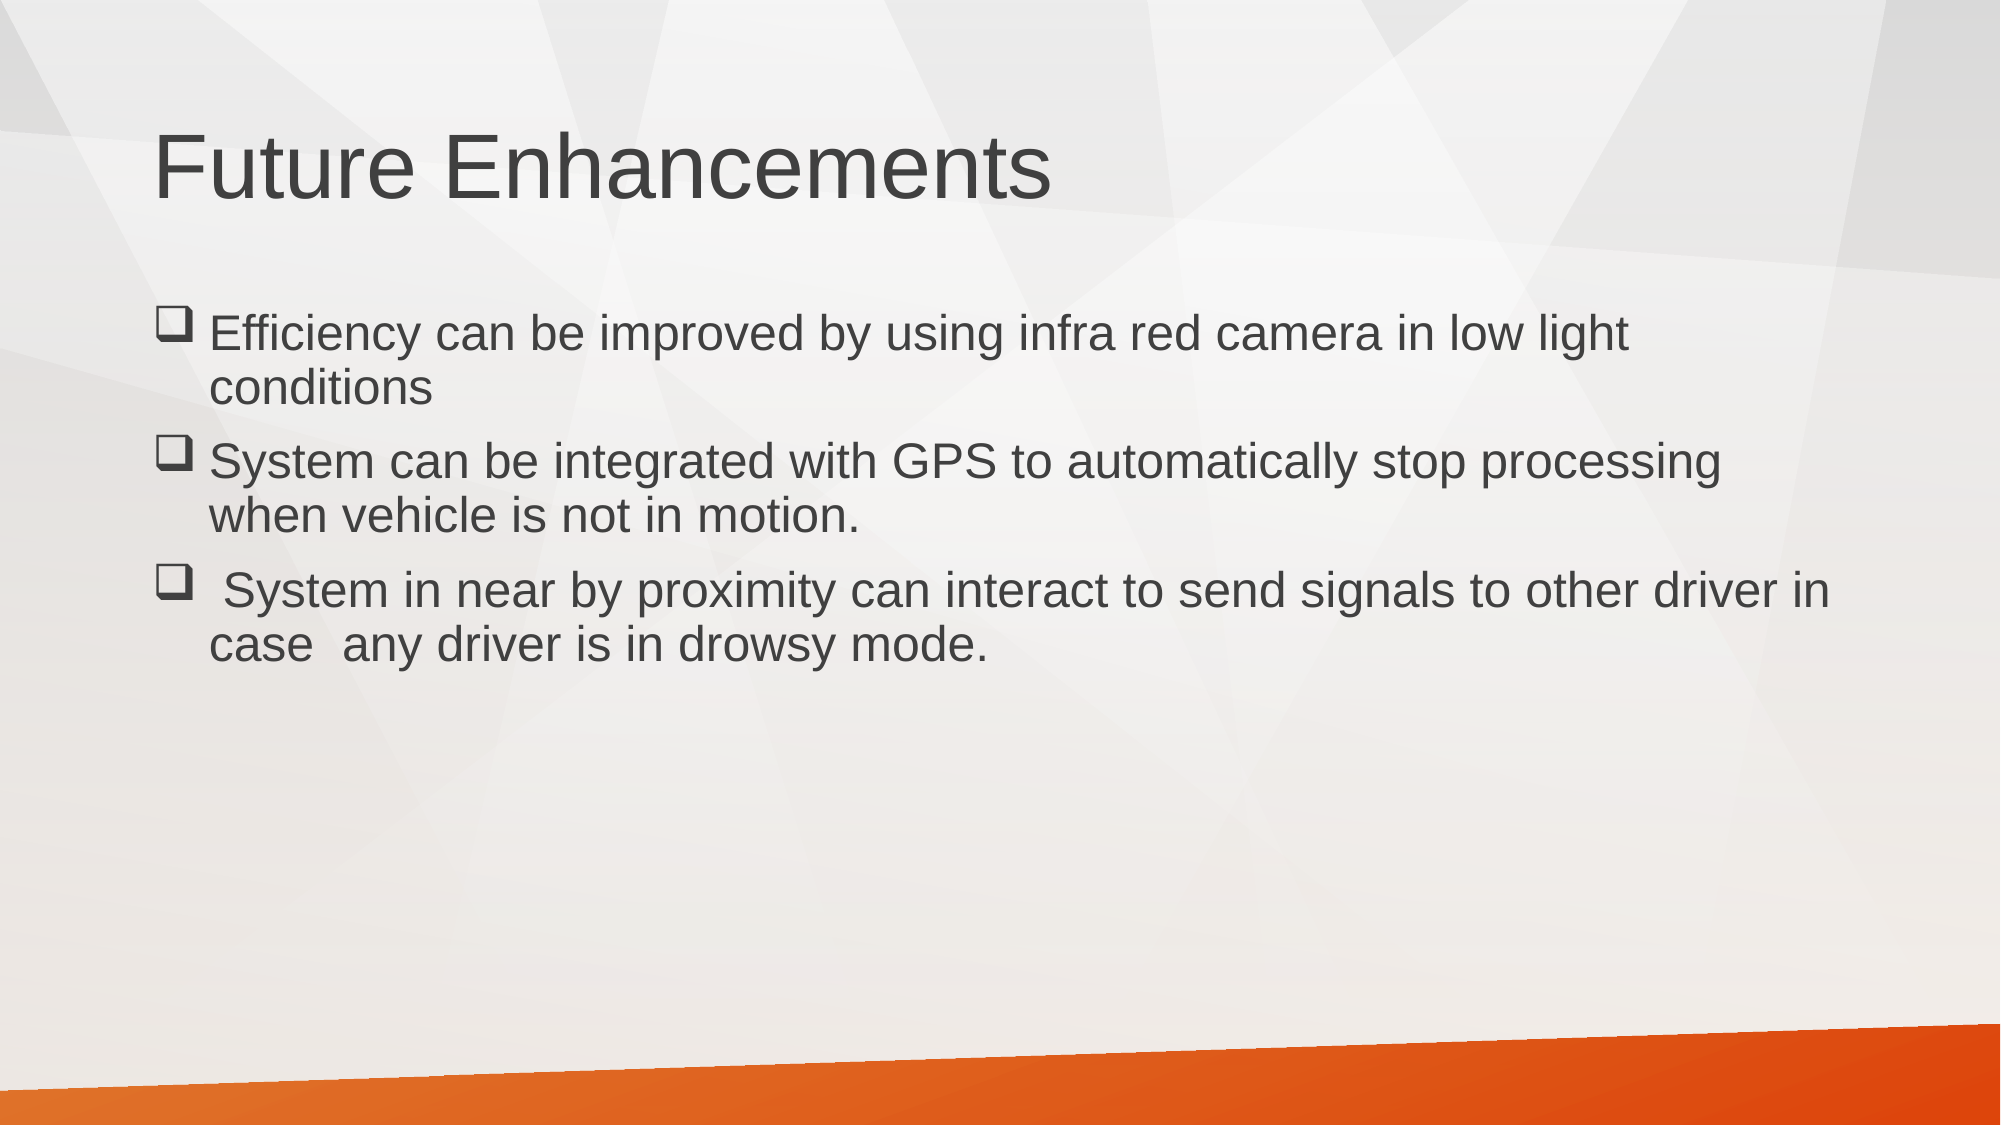

# Future Enhancements
Efficiency can be improved by using infra red camera in low light conditions
System can be integrated with GPS to automatically stop processing when vehicle is not in motion.
 System in near by proximity can interact to send signals to other driver in case  any driver is in drowsy mode.